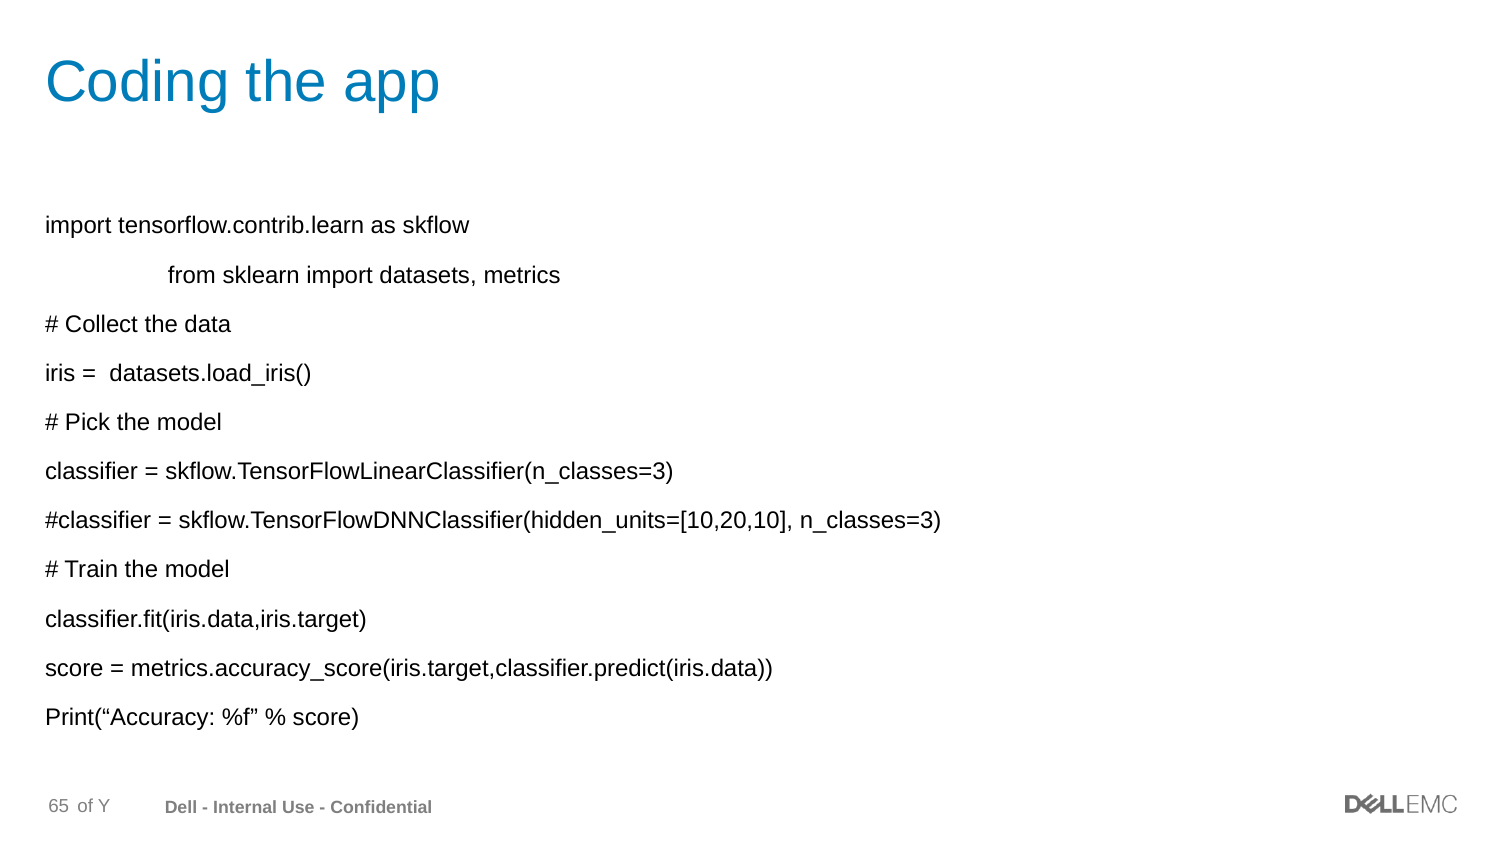

# Coding the app
import tensorflow.contrib.learn as skflow
	from sklearn import datasets, metrics
# Collect the data
iris =  datasets.load_iris()
# Pick the model
classifier = skflow.TensorFlowLinearClassifier(n_classes=3)
#classifier = skflow.TensorFlowDNNClassifier(hidden_units=[10,20,10], n_classes=3)
# Train the model
classifier.fit(iris.data,iris.target)
score = metrics.accuracy_score(iris.target,classifier.predict(iris.data))
Print(“Accuracy: %f” % score)